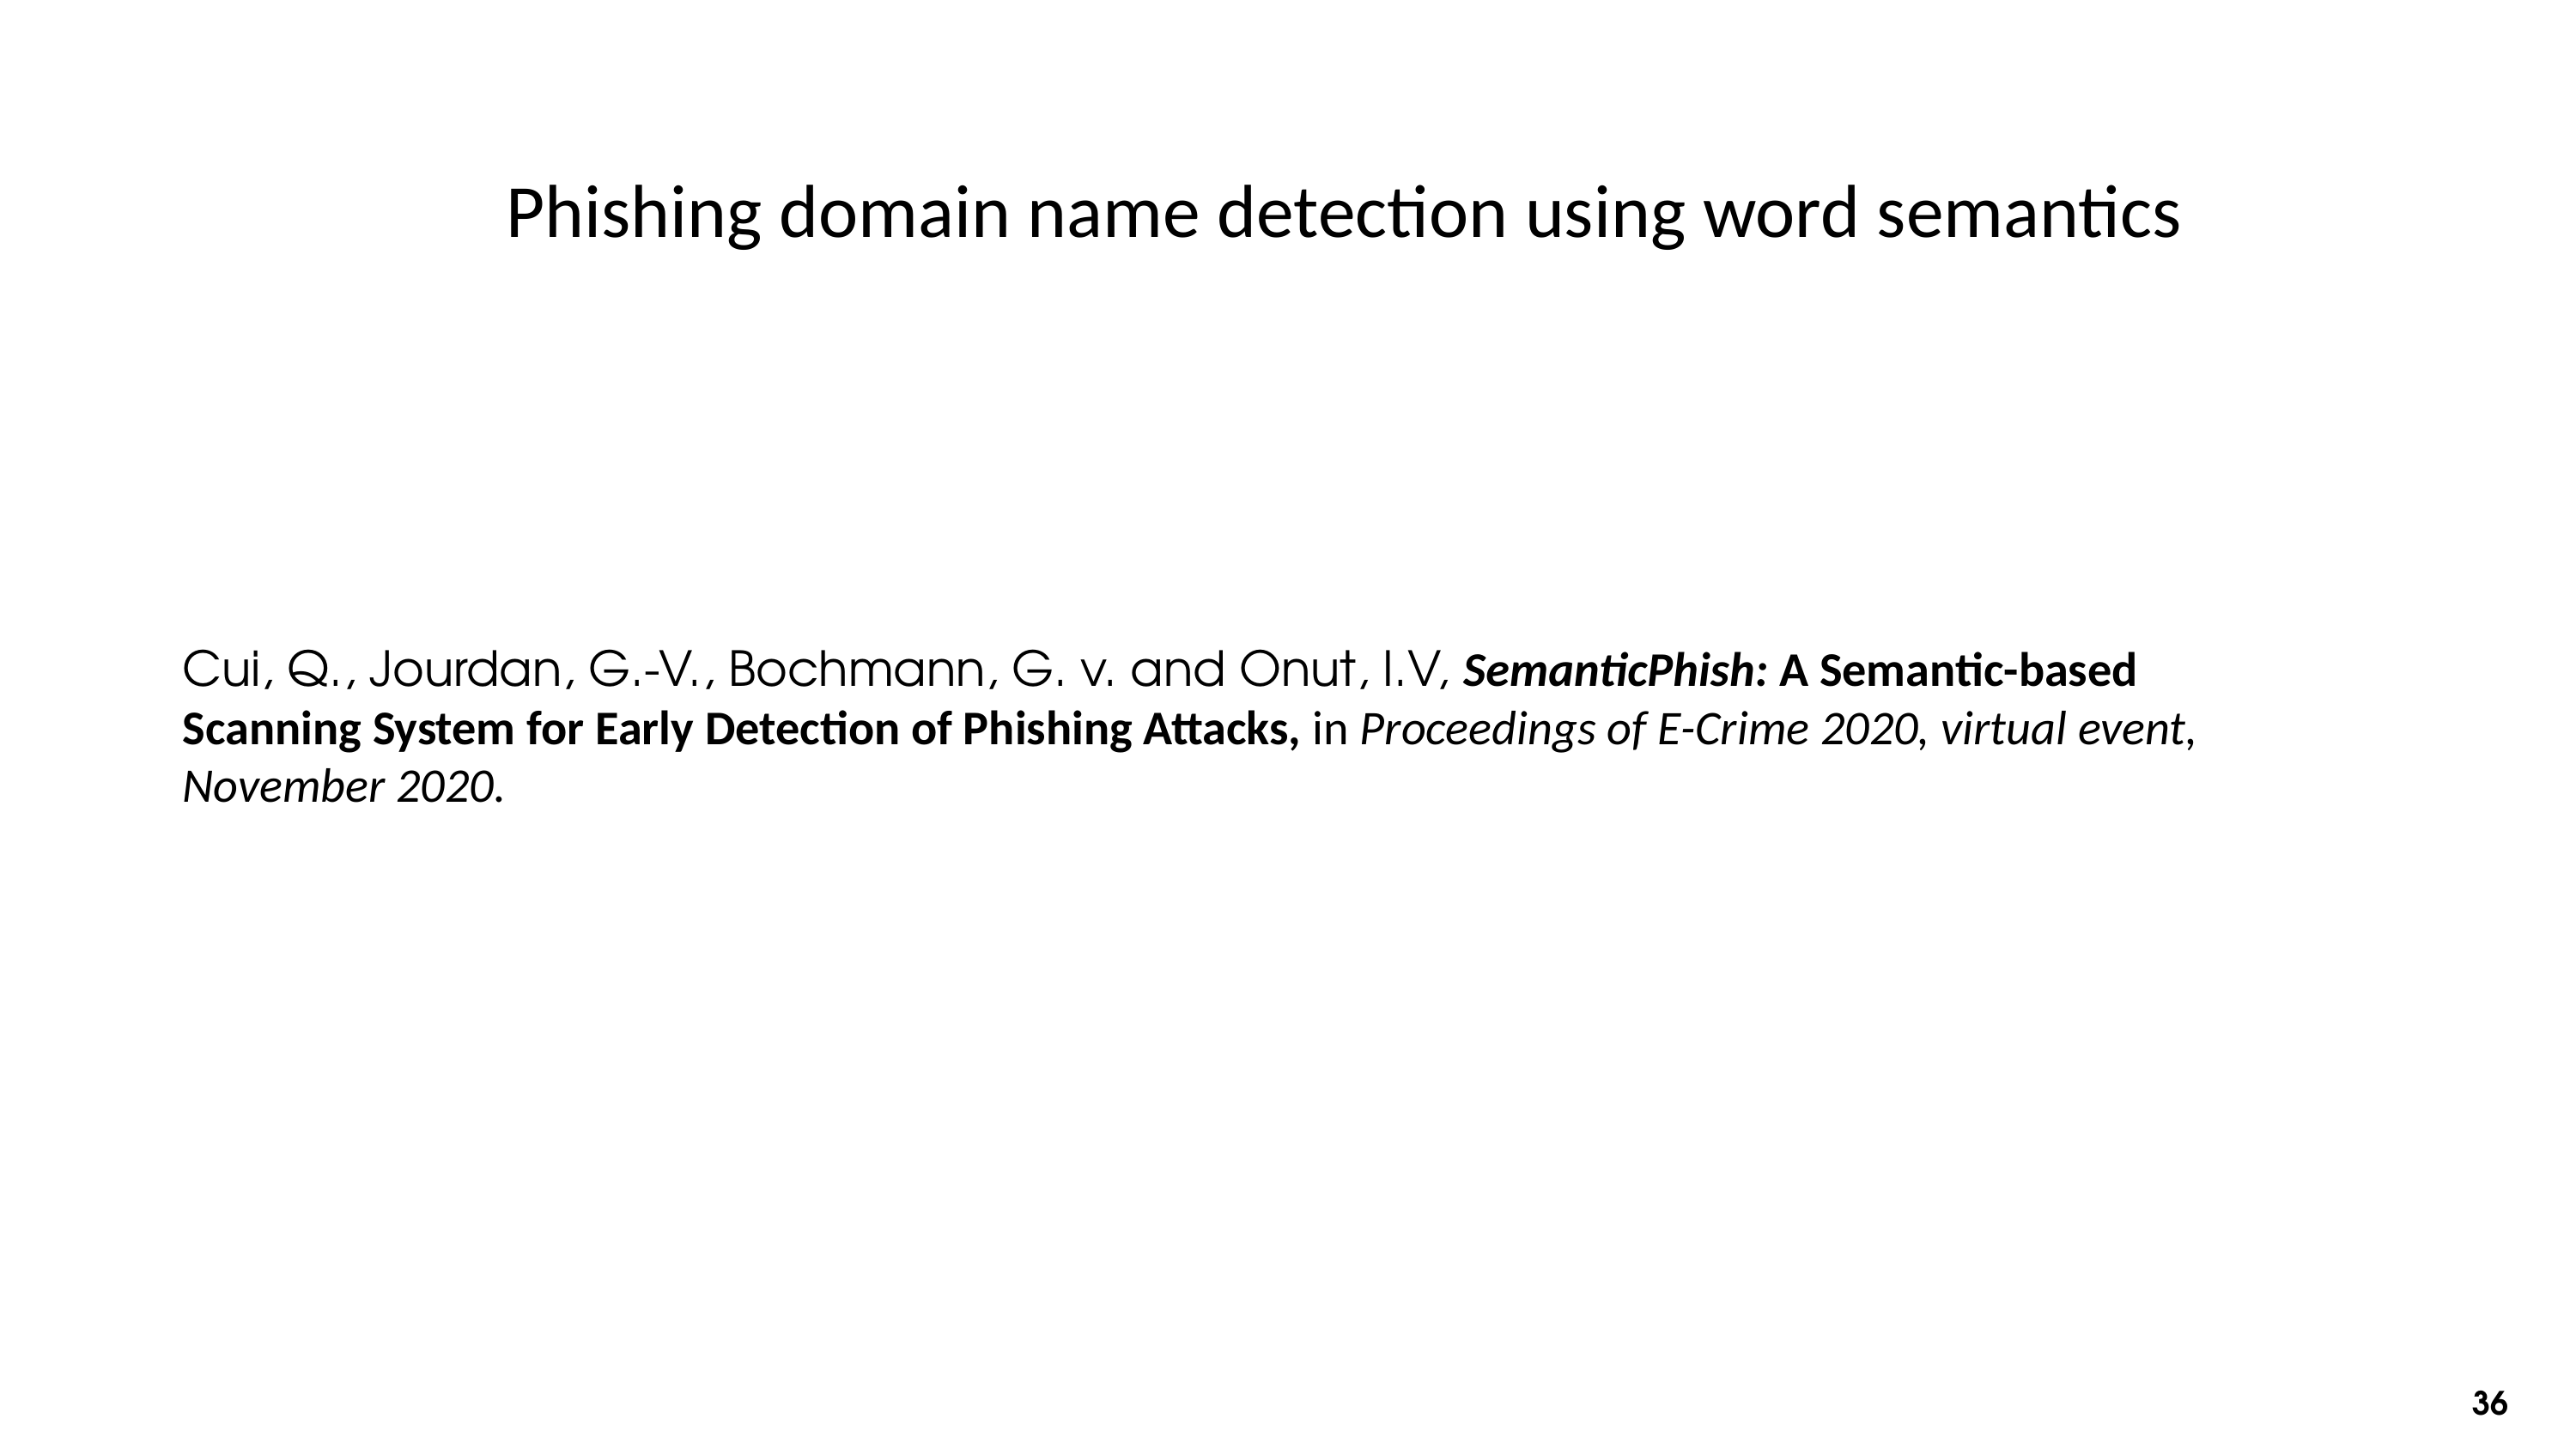

# Phishing domain name detection using word semantics
Cui, Q., Jourdan, G.-V., Bochmann, G. v. and Onut, I.V, SemanticPhish: A Semantic-based Scanning System for Early Detection of Phishing Attacks, in Proceedings of E-Crime 2020, virtual event, November 2020.
36